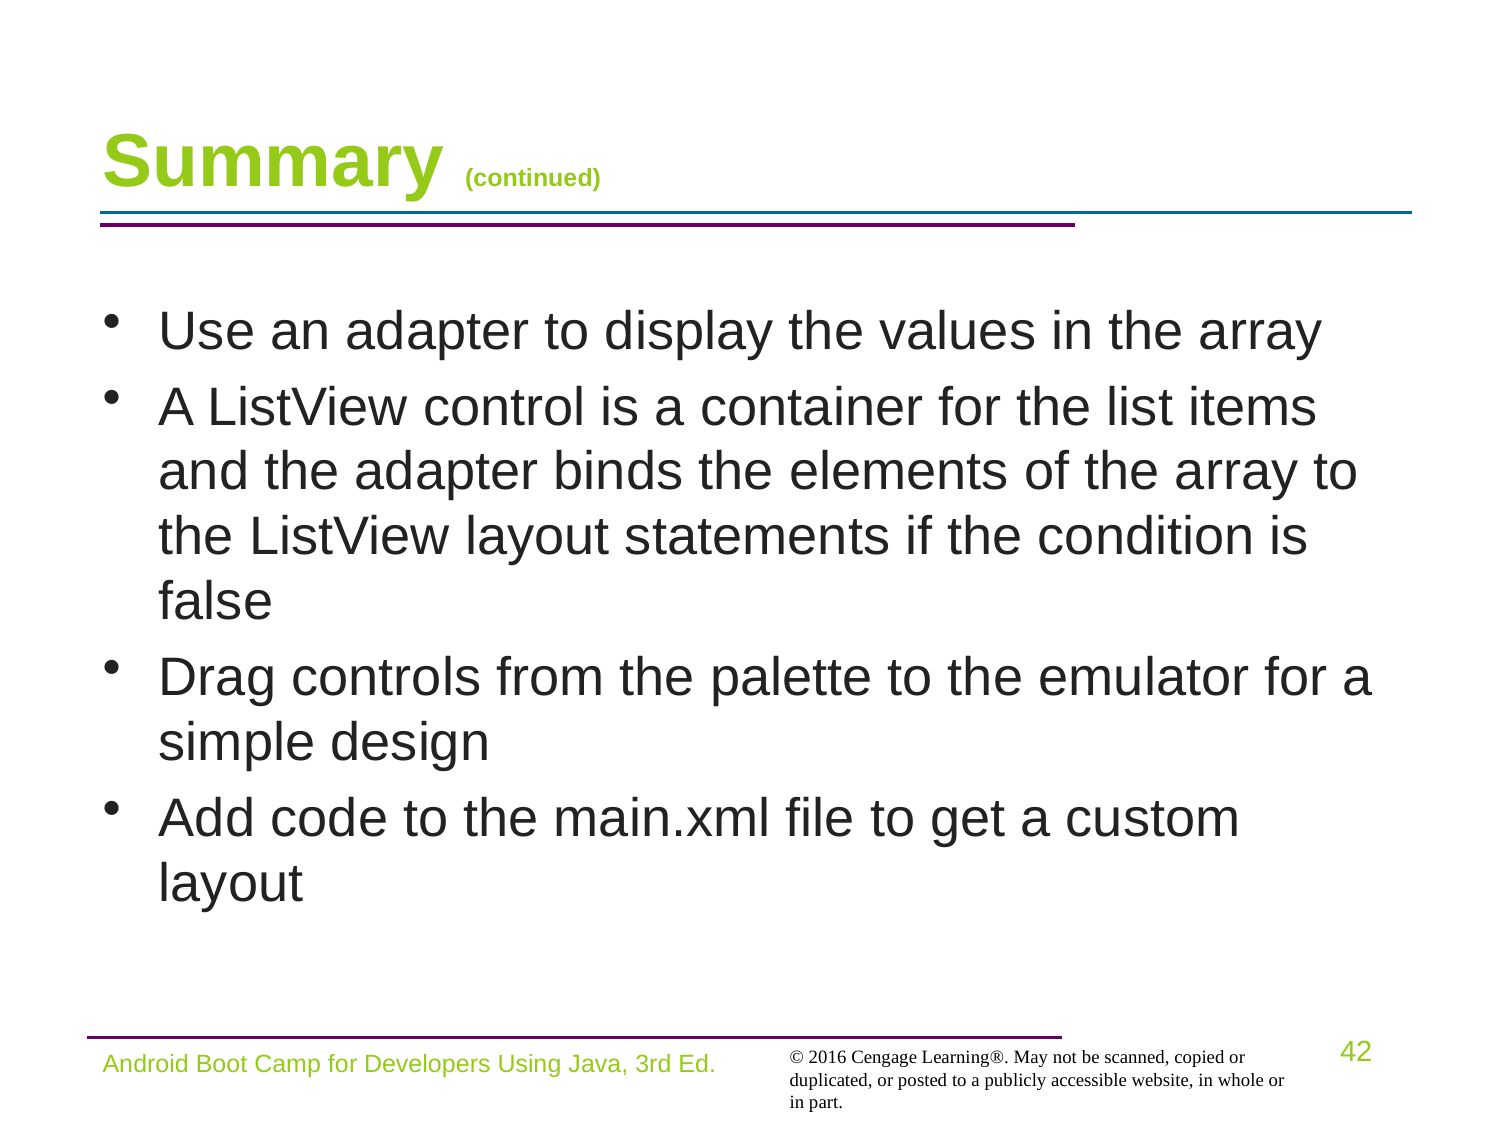

# Summary (continued)
Use an adapter to display the values in the array
A ListView control is a container for the list items and the adapter binds the elements of the array to the ListView layout statements if the condition is false
Drag controls from the palette to the emulator for a simple design
Add code to the main.xml file to get a custom layout
Android Boot Camp for Developers Using Java, 3rd Ed.
42